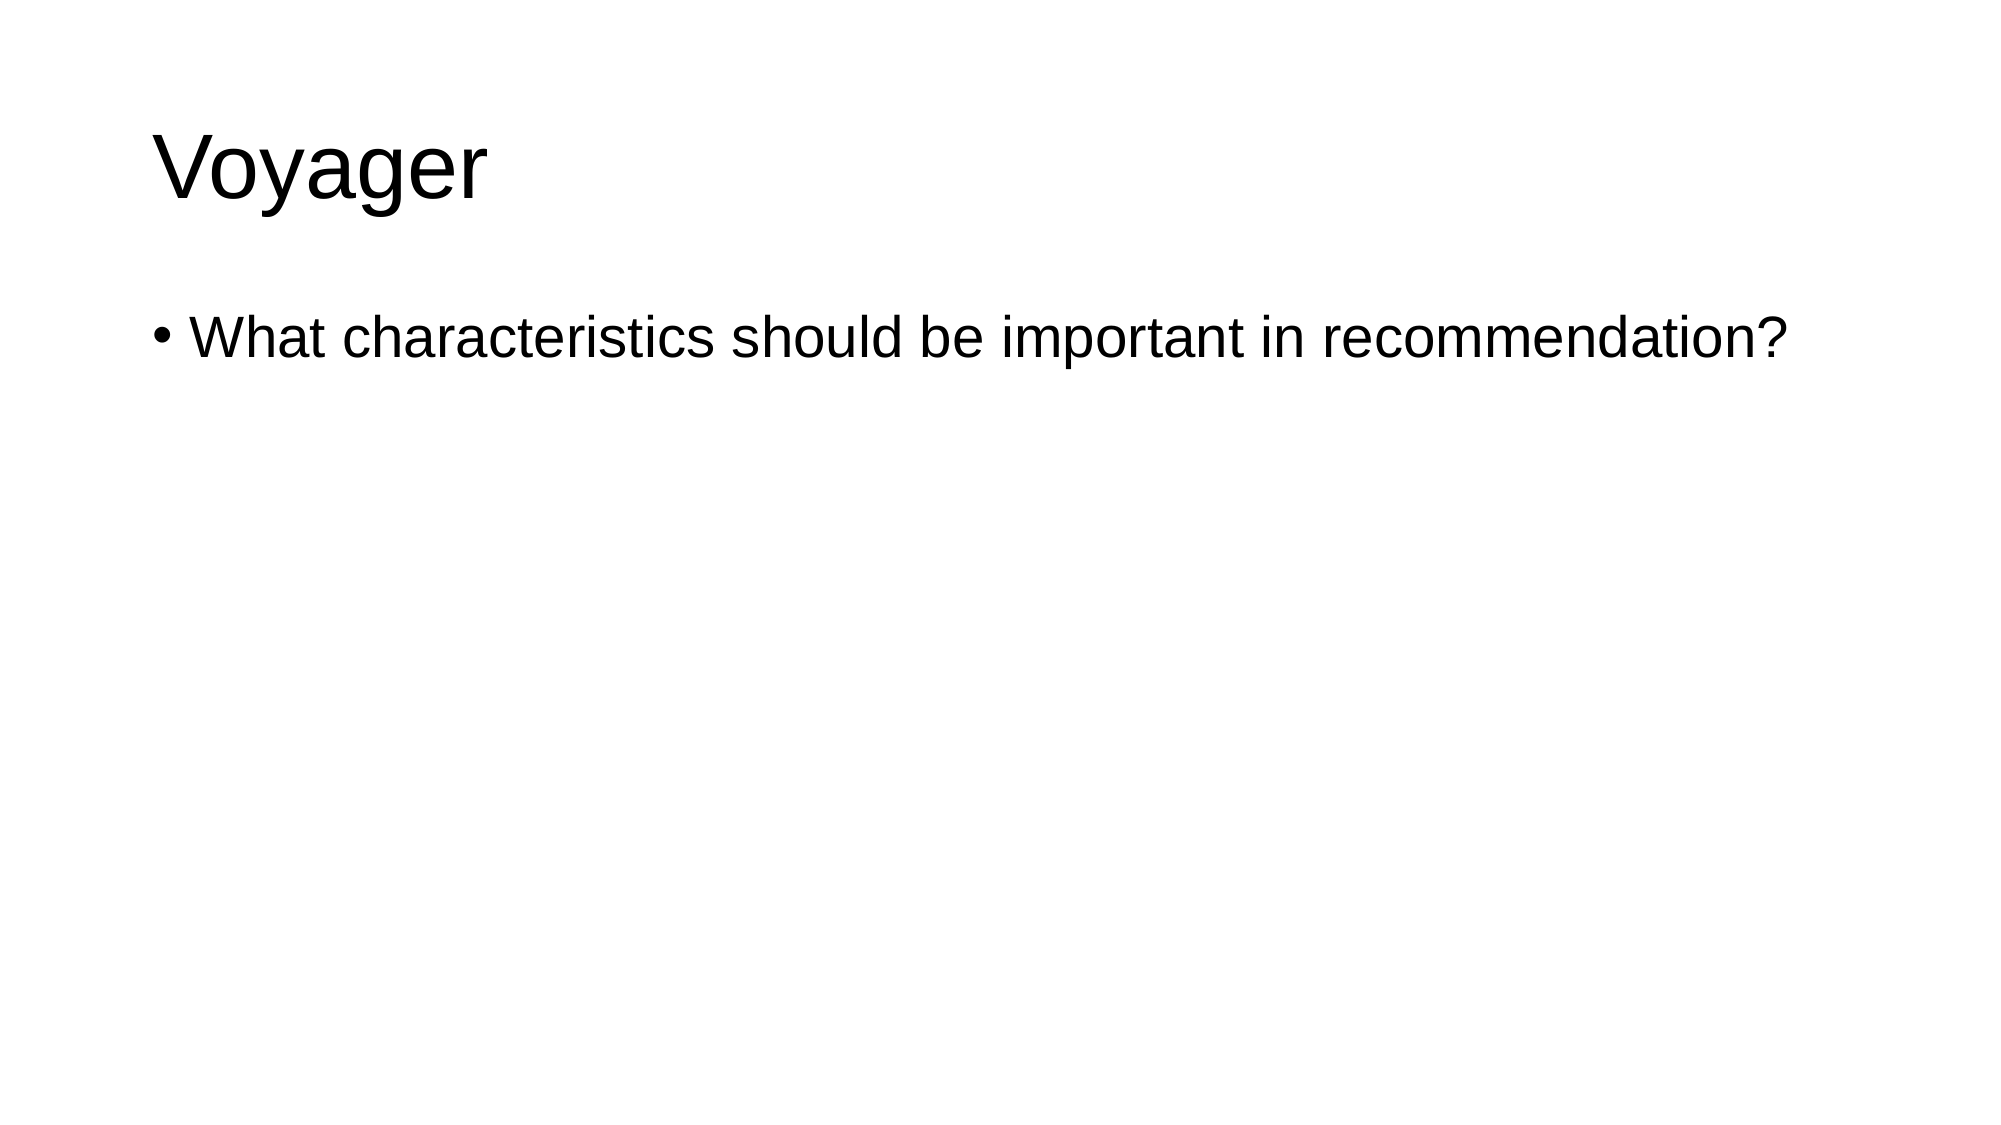

# Voyager
What characteristics should be important in recommendation?